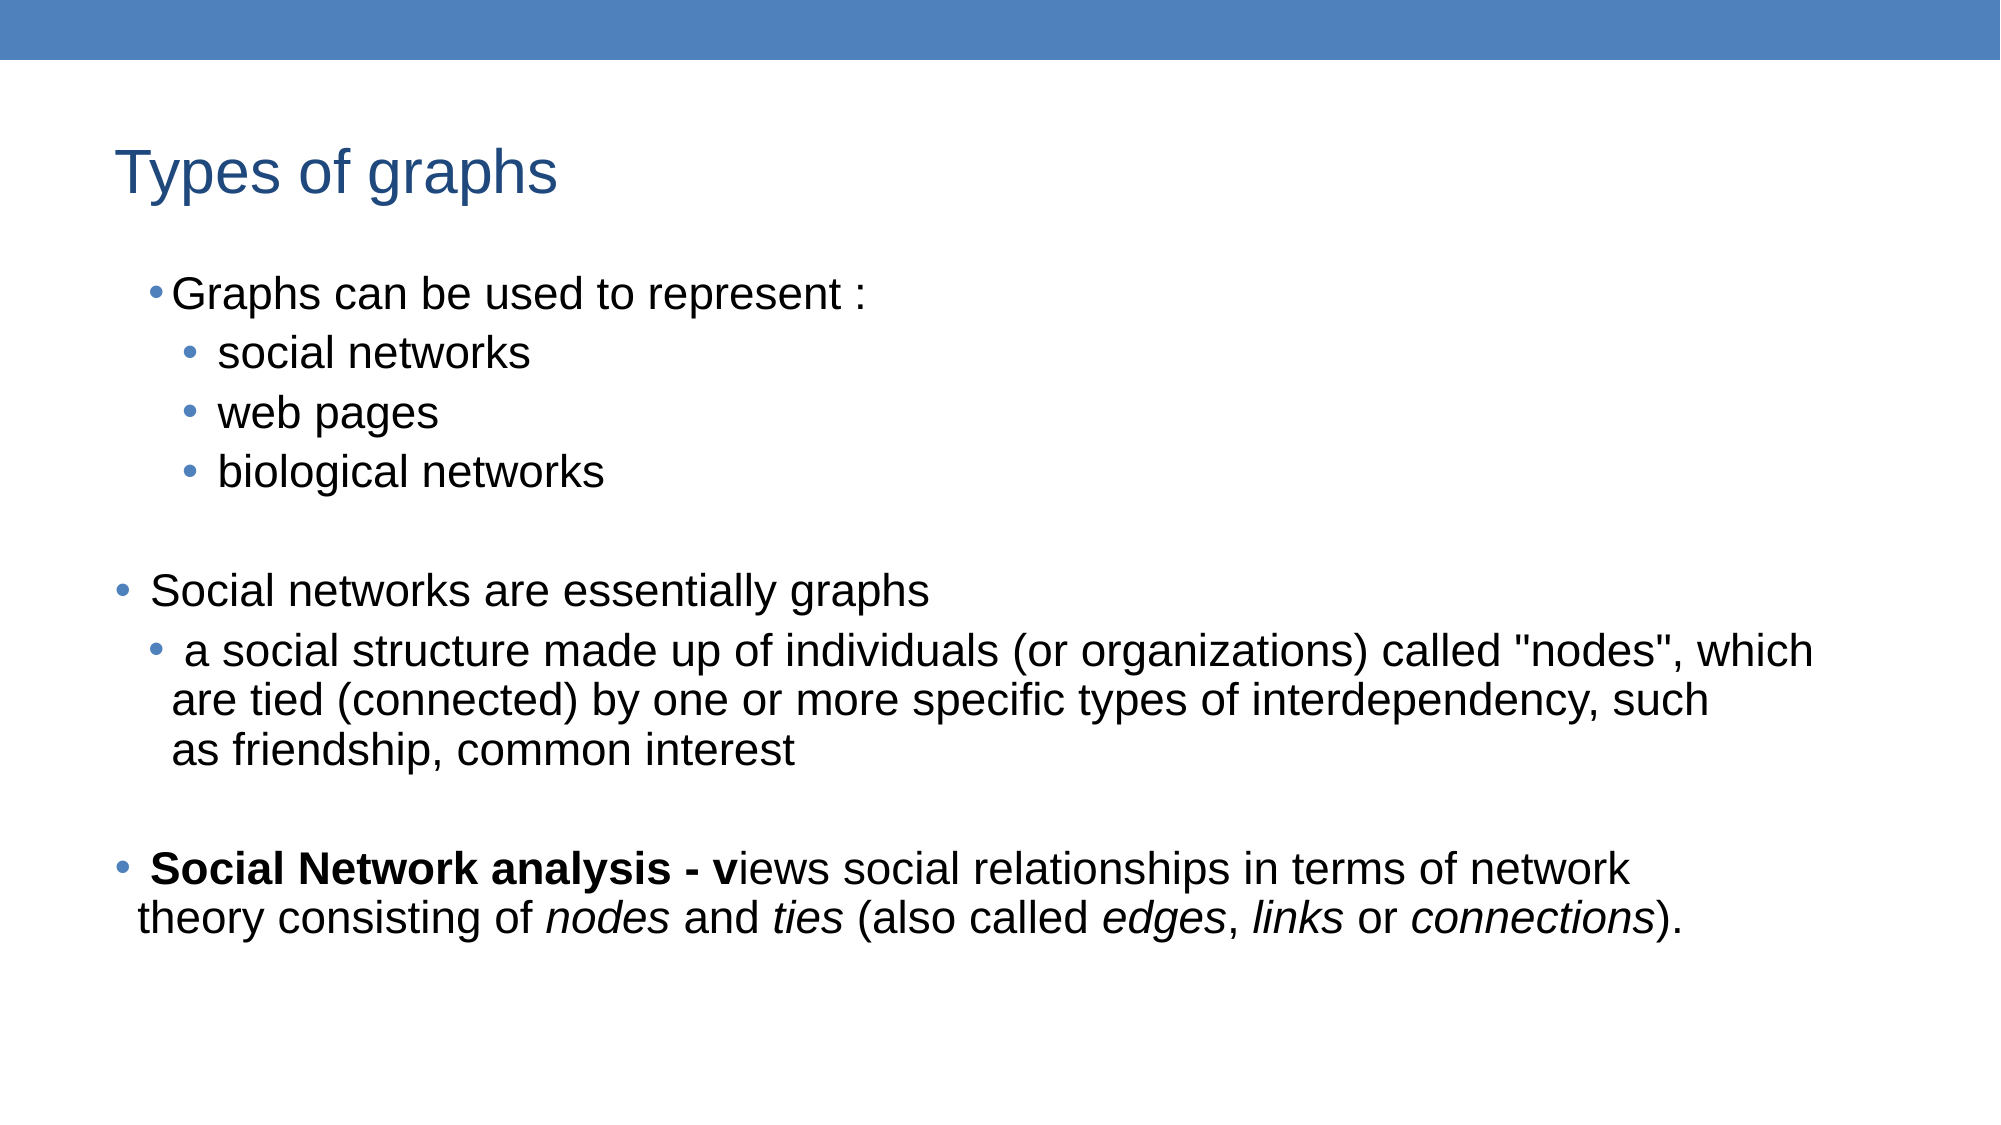

# Types of graphs
Graphs can be used to represent :
 social networks
 web pages
 biological networks

 Social networks are essentially graphs
 a social structure made up of individuals (or organizations) called "nodes", which are tied (connected) by one or more specific types of interdependency, such as friendship, common interest

 Social Network analysis - views social relationships in terms of network theory consisting of nodes and ties (also called edges, links or connections).